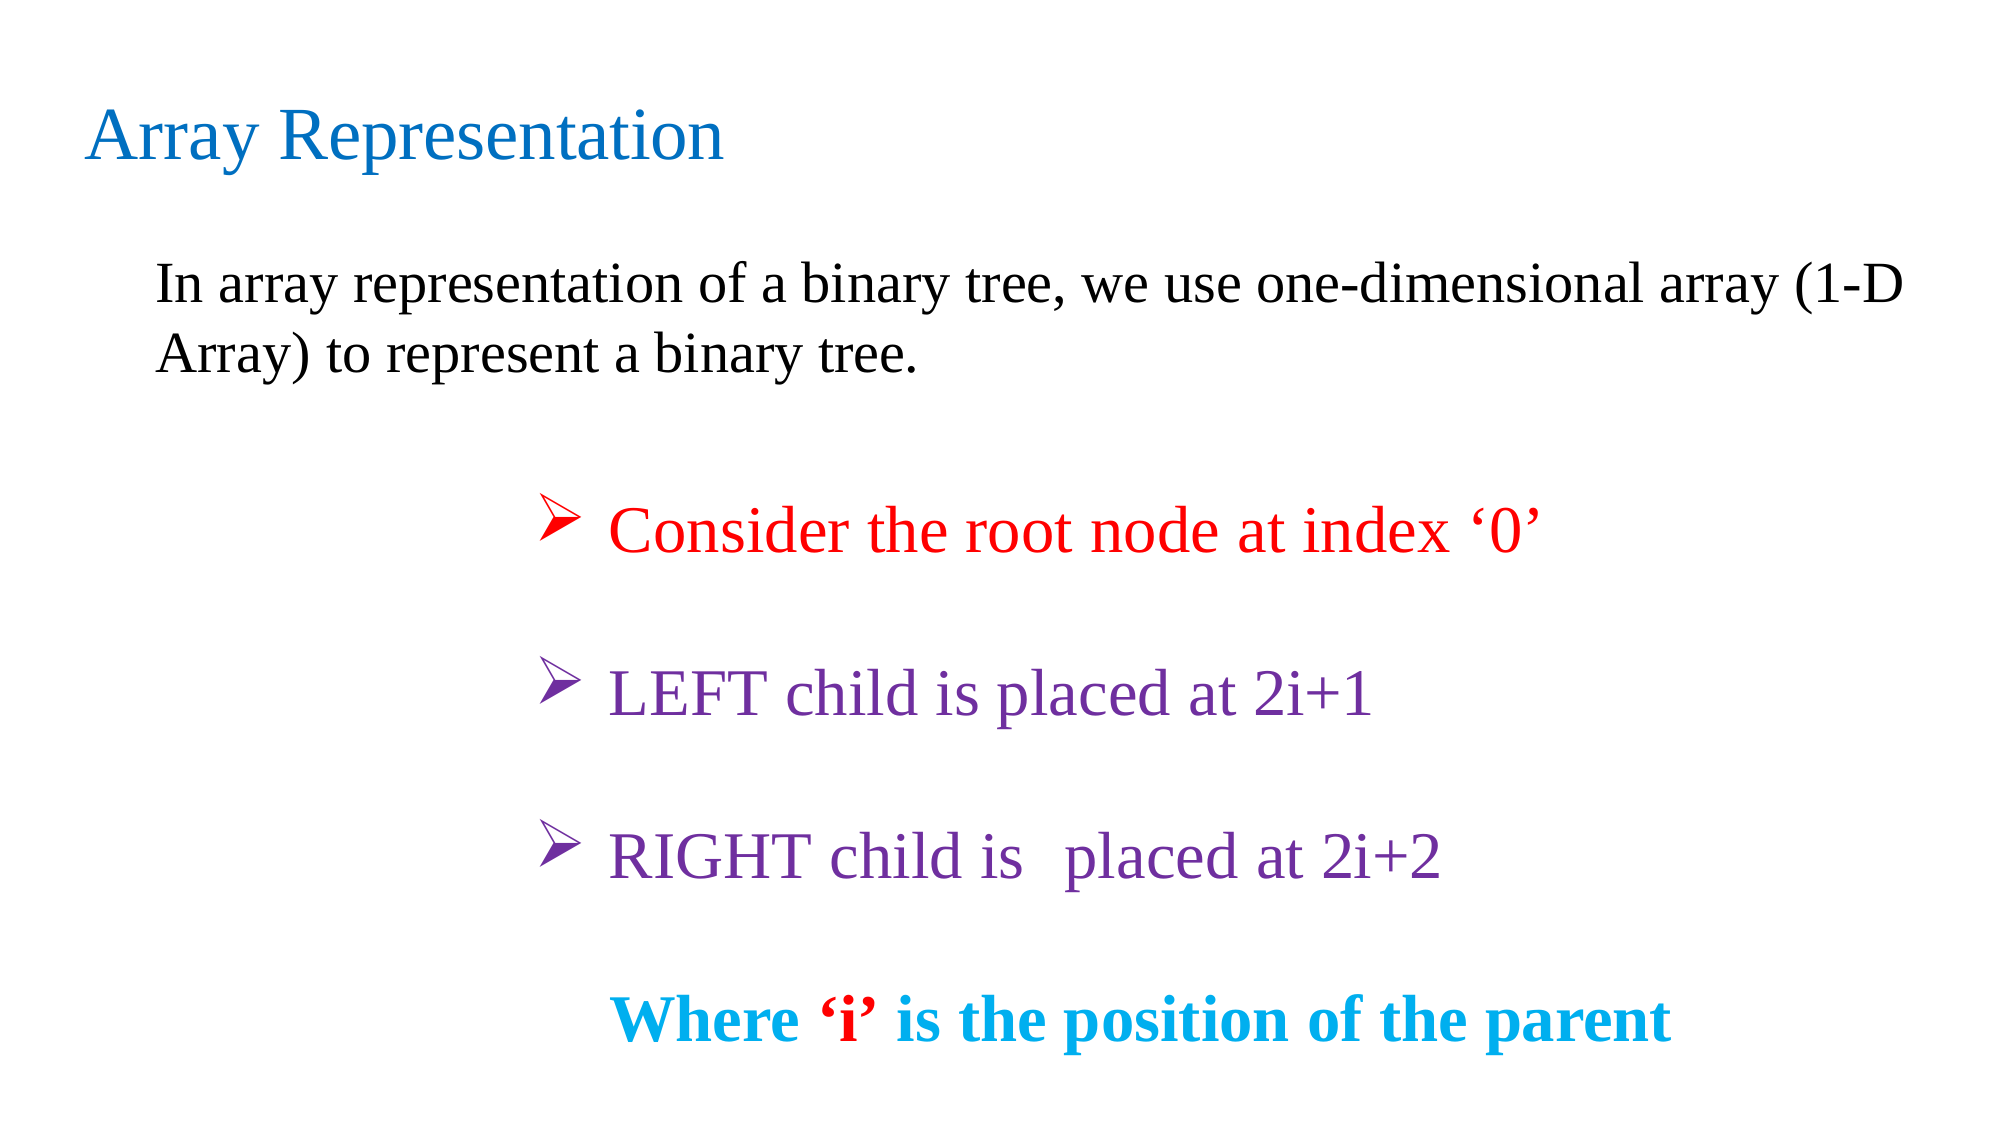

# Array Representation
In array representation of a binary tree, we use one-dimensional array (1-D Array) to represent a binary tree.

Consider the root node at index ‘0’

LEFT child is placed at 2i+1

RIGHT child is	placed at 2i+2

Where ‘i’ is the position of the parent